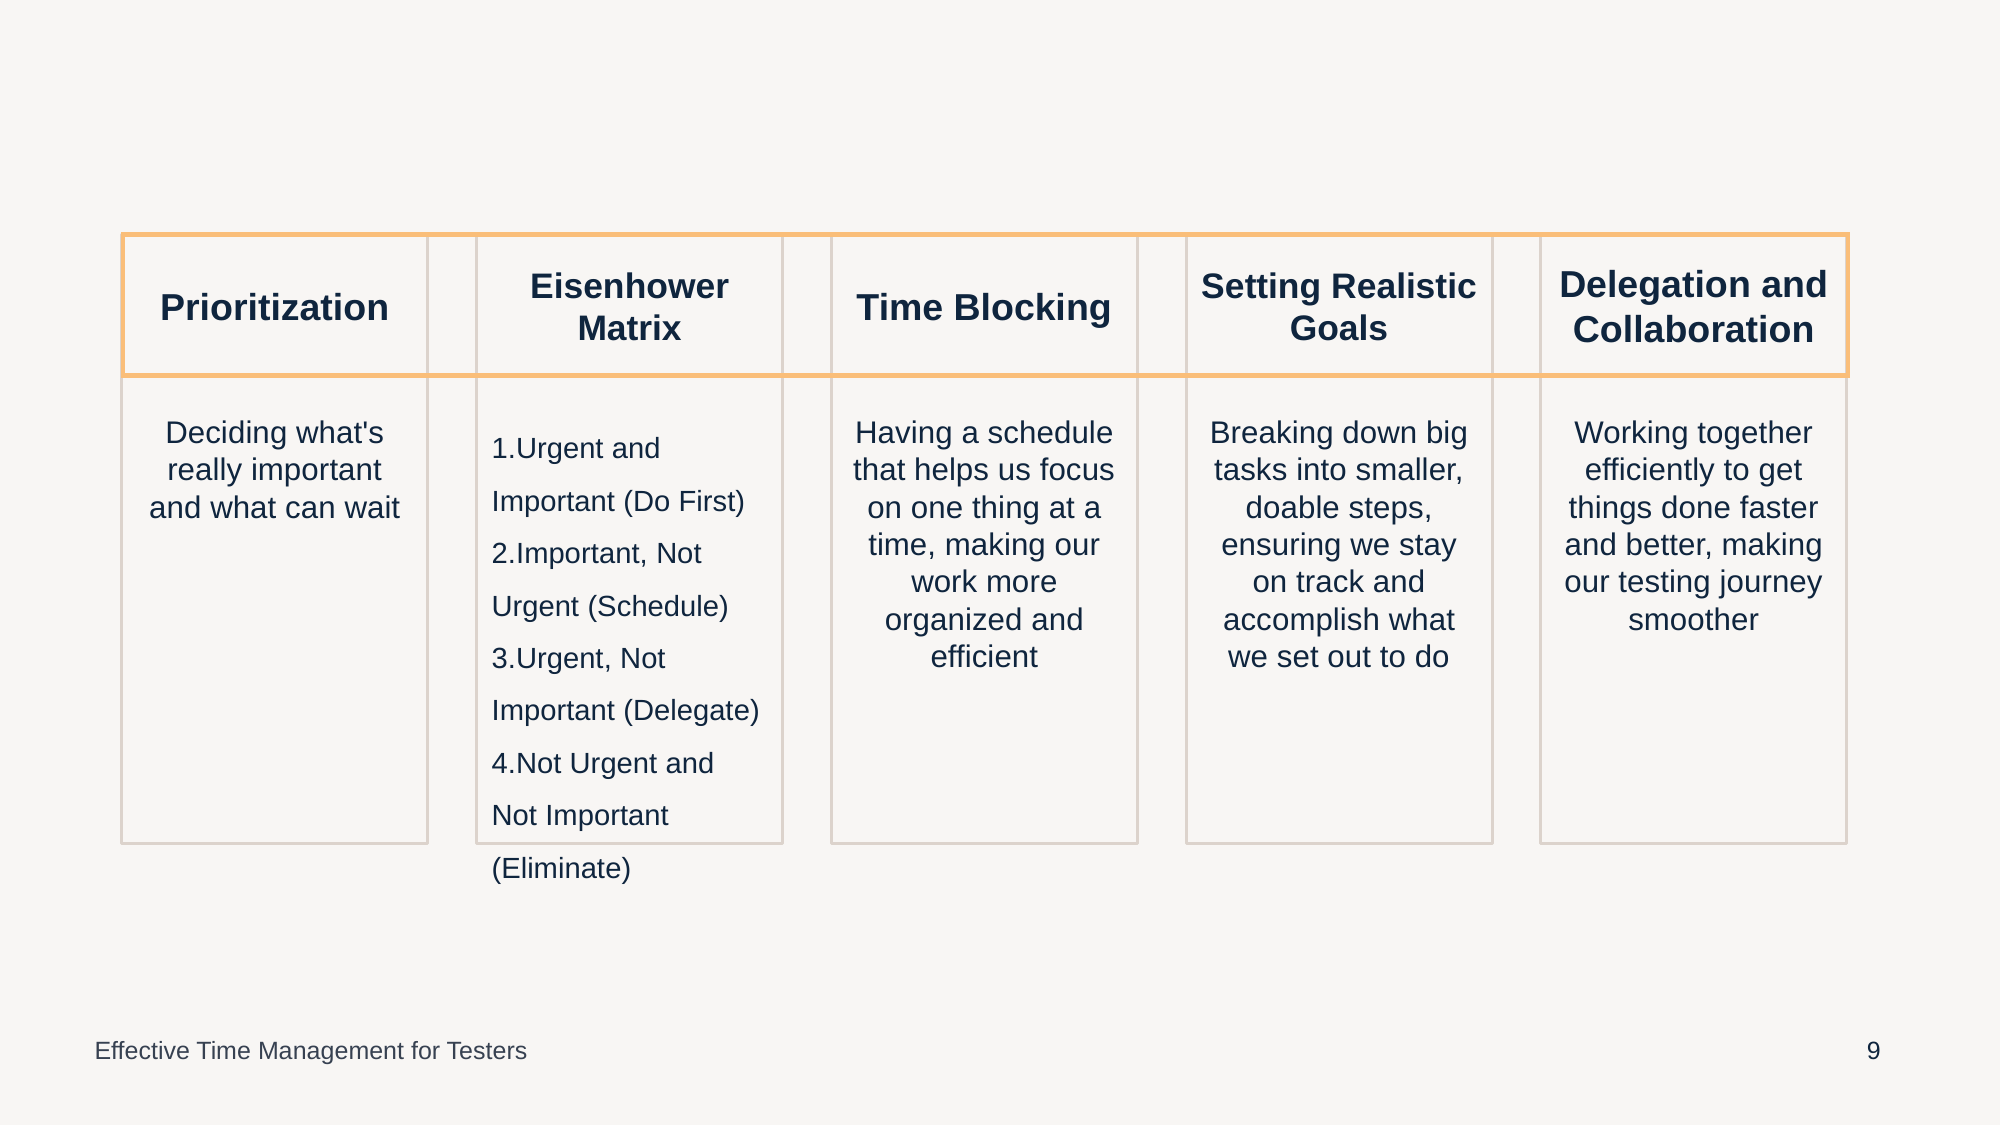

Prioritization
Eisenhower Matrix
Time Blocking
Setting Realistic Goals
Delegation and Collaboration
1.Urgent and Important (Do First)
2.Important, Not Urgent (Schedule)
3.Urgent, Not Important (Delegate)
4.Not Urgent and Not Important (Eliminate)
Deciding what's really important and what can wait
Having a schedule that helps us focus on one thing at a time, making our work more organized and efficient
Breaking down big tasks into smaller, doable steps, ensuring we stay on track and accomplish what we set out to do
Working together efficiently to get things done faster and better, making our testing journey smoother
Effective Time Management for Testers
9